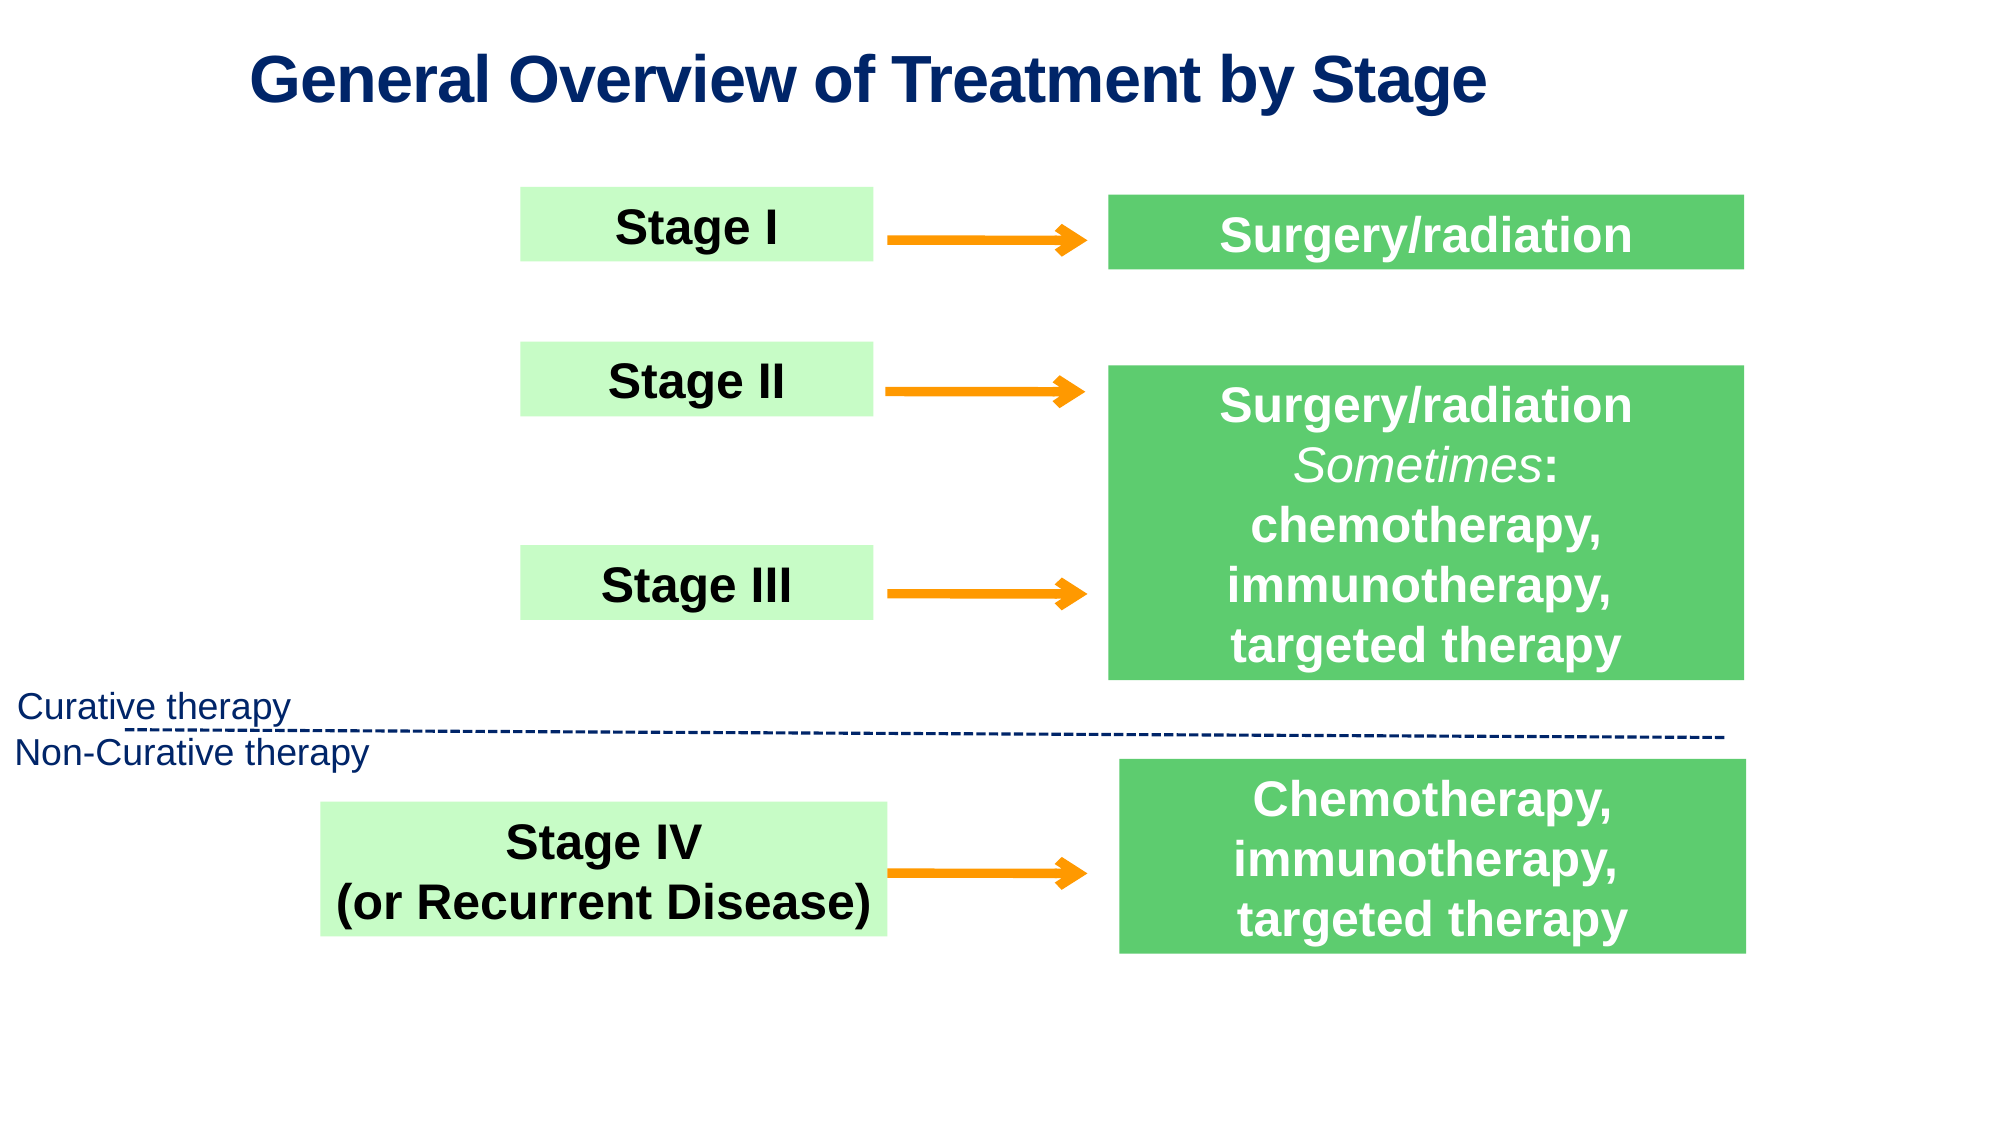

General Overview of Treatment by Stage
Stage I
Surgery/radiation
Stage II
Surgery/radiation
Sometimes: chemotherapy, immunotherapy,
targeted therapy
Stage III
Curative therapy
Non-Curative therapy
Chemotherapy, immunotherapy,
targeted therapy
Stage IV
(or Recurrent Disease)